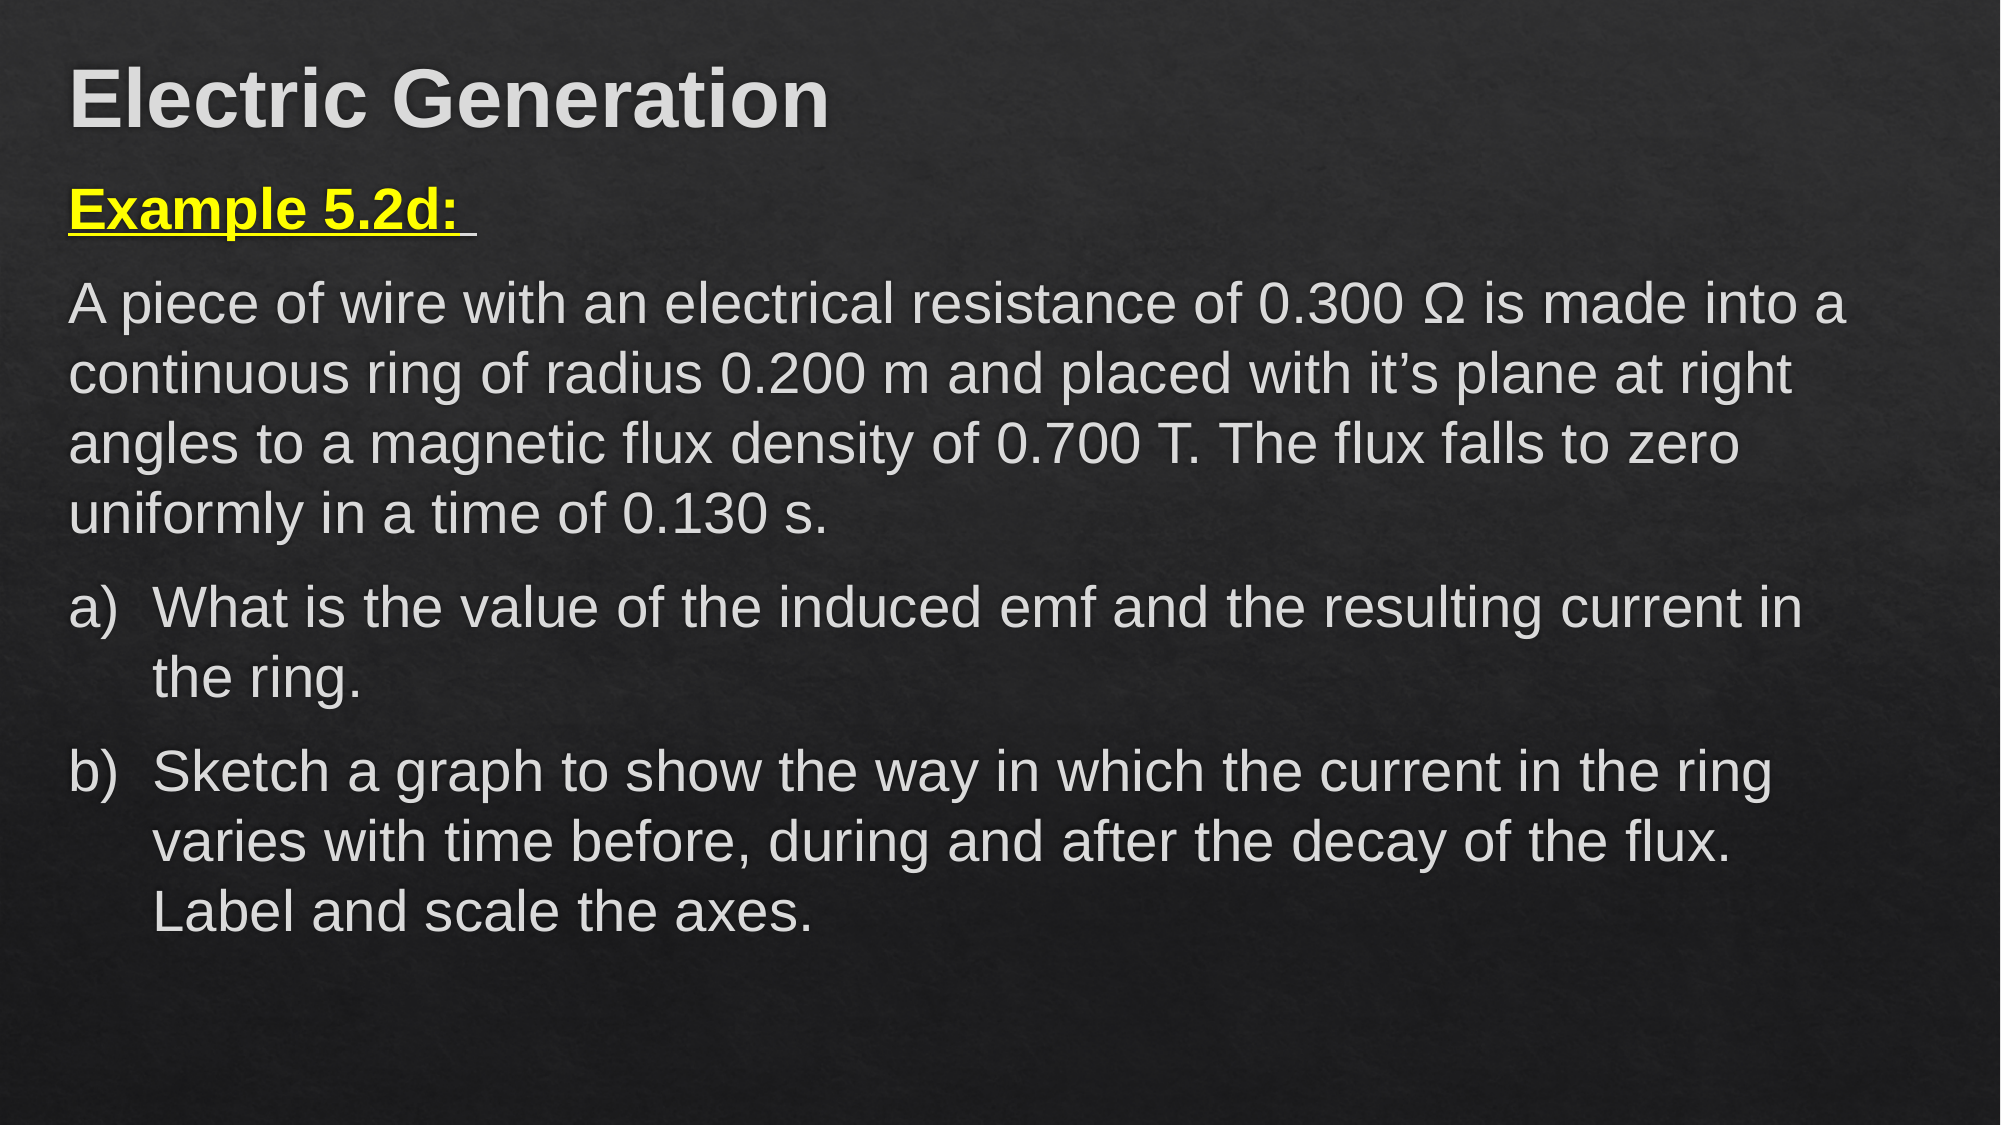

# Electric Generation
Example 5.2d:
A piece of wire with an electrical resistance of 0.300 Ω is made into a continuous ring of radius 0.200 m and placed with it’s plane at right angles to a magnetic flux density of 0.700 T. The flux falls to zero uniformly in a time of 0.130 s.
What is the value of the induced emf and the resulting current in the ring.
Sketch a graph to show the way in which the current in the ring varies with time before, during and after the decay of the flux. Label and scale the axes.